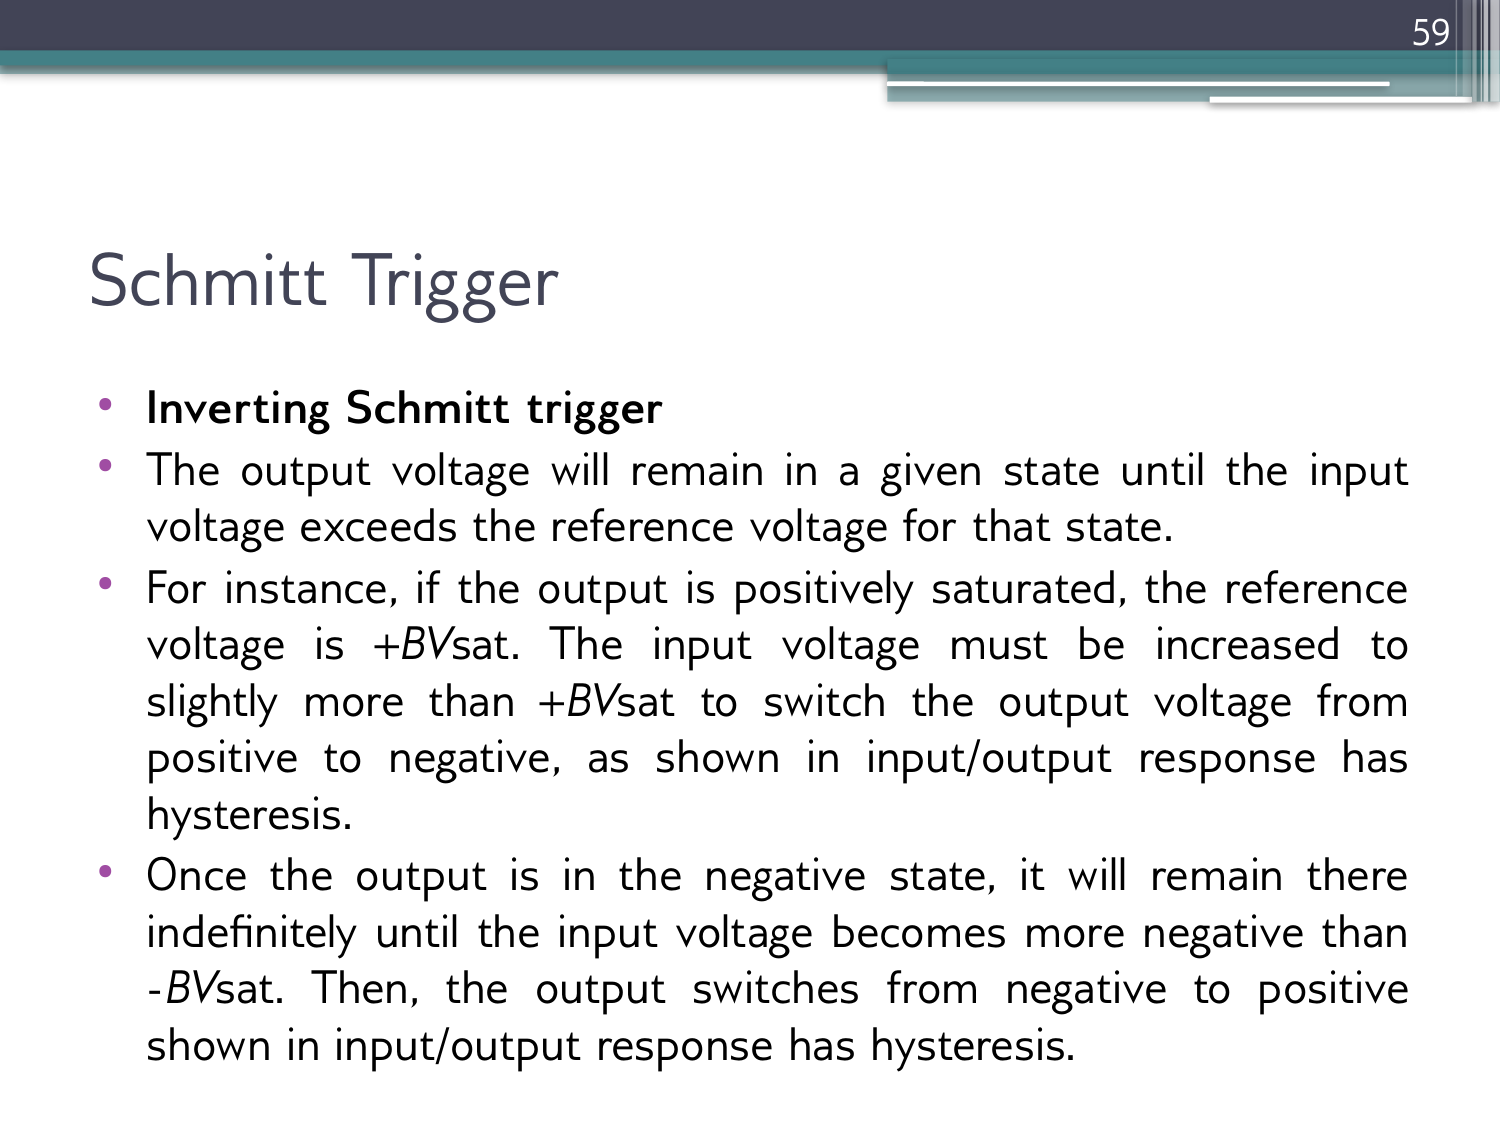

59
# Schmitt Trigger
Inverting Schmitt trigger
The output voltage will remain in a given state until the input voltage exceeds the reference voltage for that state.
For instance, if the output is positively saturated, the reference voltage is +BVsat. The input voltage must be increased to slightly more than +BVsat to switch the output voltage from positive to negative, as shown in input/output response has hysteresis.
Once the output is in the negative state, it will remain there indefinitely until the input voltage becomes more negative than -BVsat. Then, the output switches from negative to positive shown in input/output response has hysteresis.